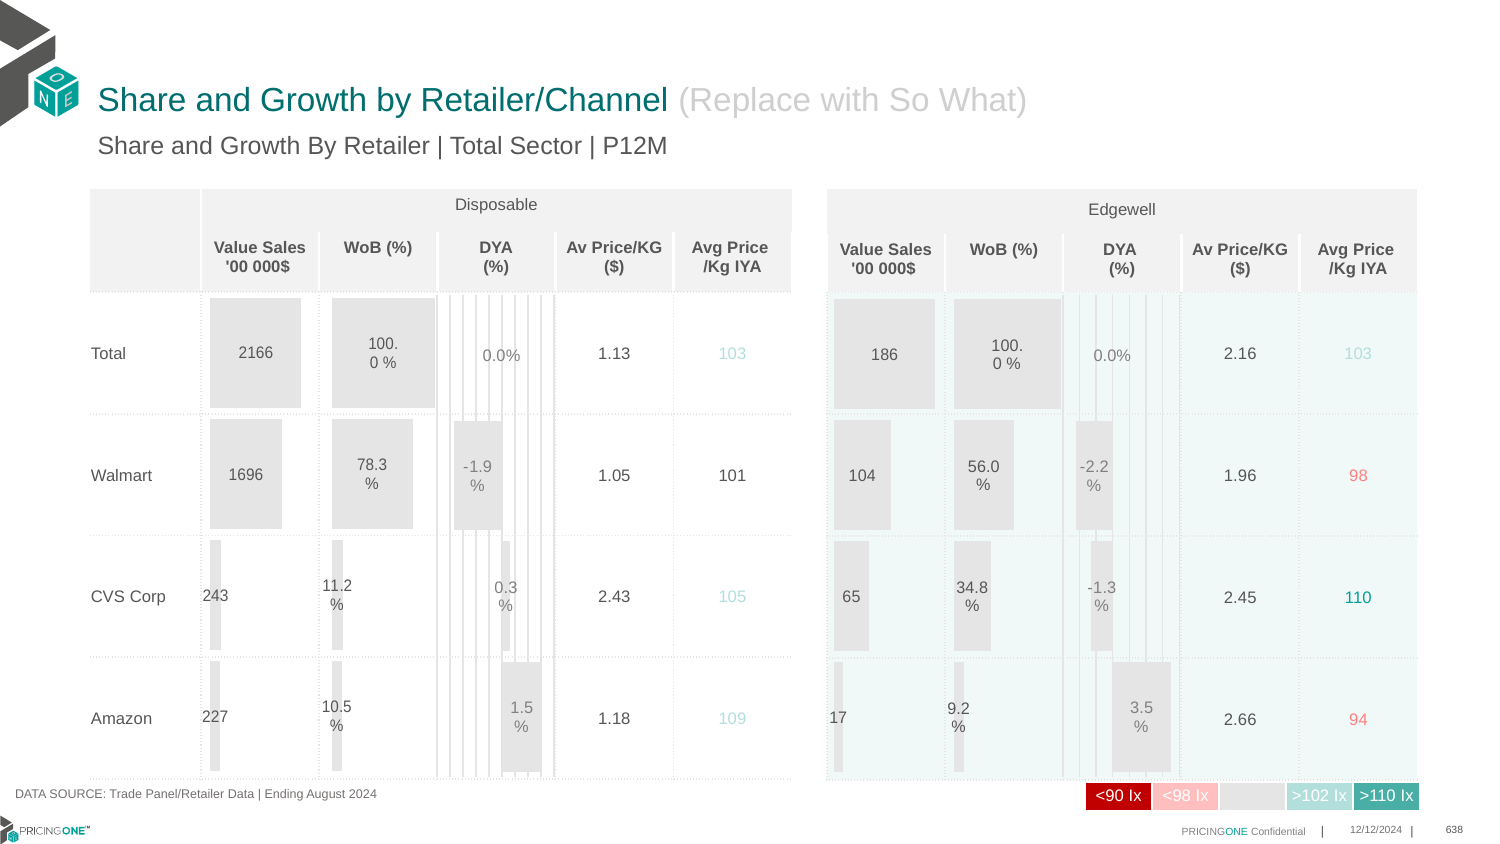

# Share and Growth by Retailer/Channel (Replace with So What)
Share and Growth By Retailer | Total Sector | P12M
|  | Disposable | Total Category |  |  |  |
| --- | --- | --- | --- | --- | --- |
|  | Value Sales '00 000$ | WoB (%) | DYA (%) | Av Price/KG ($) | Avg Price /Kg IYA |
| Total |  |  |  | 1.13 | 103 |
| Walmart |  |  |  | 1.05 | 101 |
| CVS Corp |  |  |  | 2.43 | 105 |
| Amazon |  |  |  | 1.18 | 109 |
| Edgewell | Client |  |  |  |
| --- | --- | --- | --- | --- |
| Value Sales '00 000$ | WoB (%) | DYA (%) | Av Price/KG ($) | Avg Price /Kg IYA |
|  |  |  | 2.16 | 103 |
|  |  |  | 1.96 | 98 |
|  |  |  | 2.45 | 110 |
|  |  |  | 2.66 | 94 |

### Chart

| Category | Value Sales |
|---|---|
| Grand Total | 216597578.0 |
| Walmart | 169558645.0 |
| CVS Corp | 24342800.0 |
| Amazon | 22696133.0 |

### Chart

| Category | Trade WoB % |
|---|---|
| Grand Total | 1.0 |
| Walmart | 0.7828279824994165 |
| CVS Corp | 0.11238722161519277 |
| Amazon | 0.10478479588539075 |

### Chart

| Category | Value Sales |
|---|---|
| Grand Total | 18626463.0 |
| Walmart | 10438323.0 |
| CVS Corp | 6476706.0 |
| Amazon | 1711434.0 |

### Chart

| Category | Trade WoB % |
|---|---|
| Grand Total | 1.0 |
| Walmart | 0.5604028526510911 |
| CVS Corp | 0.3477152908740645 |
| Amazon | 0.09188185647484443 |

### Chart

| Category | Trade WoB % DYA |
|---|---|
| Grand Total | 0.0 |
| Walmart | -0.01861084907150301 |
| CVS Corp | 0.0031109231152201128 |
| Amazon | 0.015499925956282981 |

### Chart

| Category | Trade WoB % DYA |
|---|---|
| Grand Total | 0.0 |
| Walmart | -0.022021323377548363 |
| CVS Corp | -0.012799066226867273 |
| Amazon | 0.03482038960441574 |
DATA SOURCE: Trade Panel/Retailer Data | Ending August 2024
| <90 Ix | <98 Ix |  | >102 Ix | >110 Ix |
| --- | --- | --- | --- | --- |

12/12/2024
638